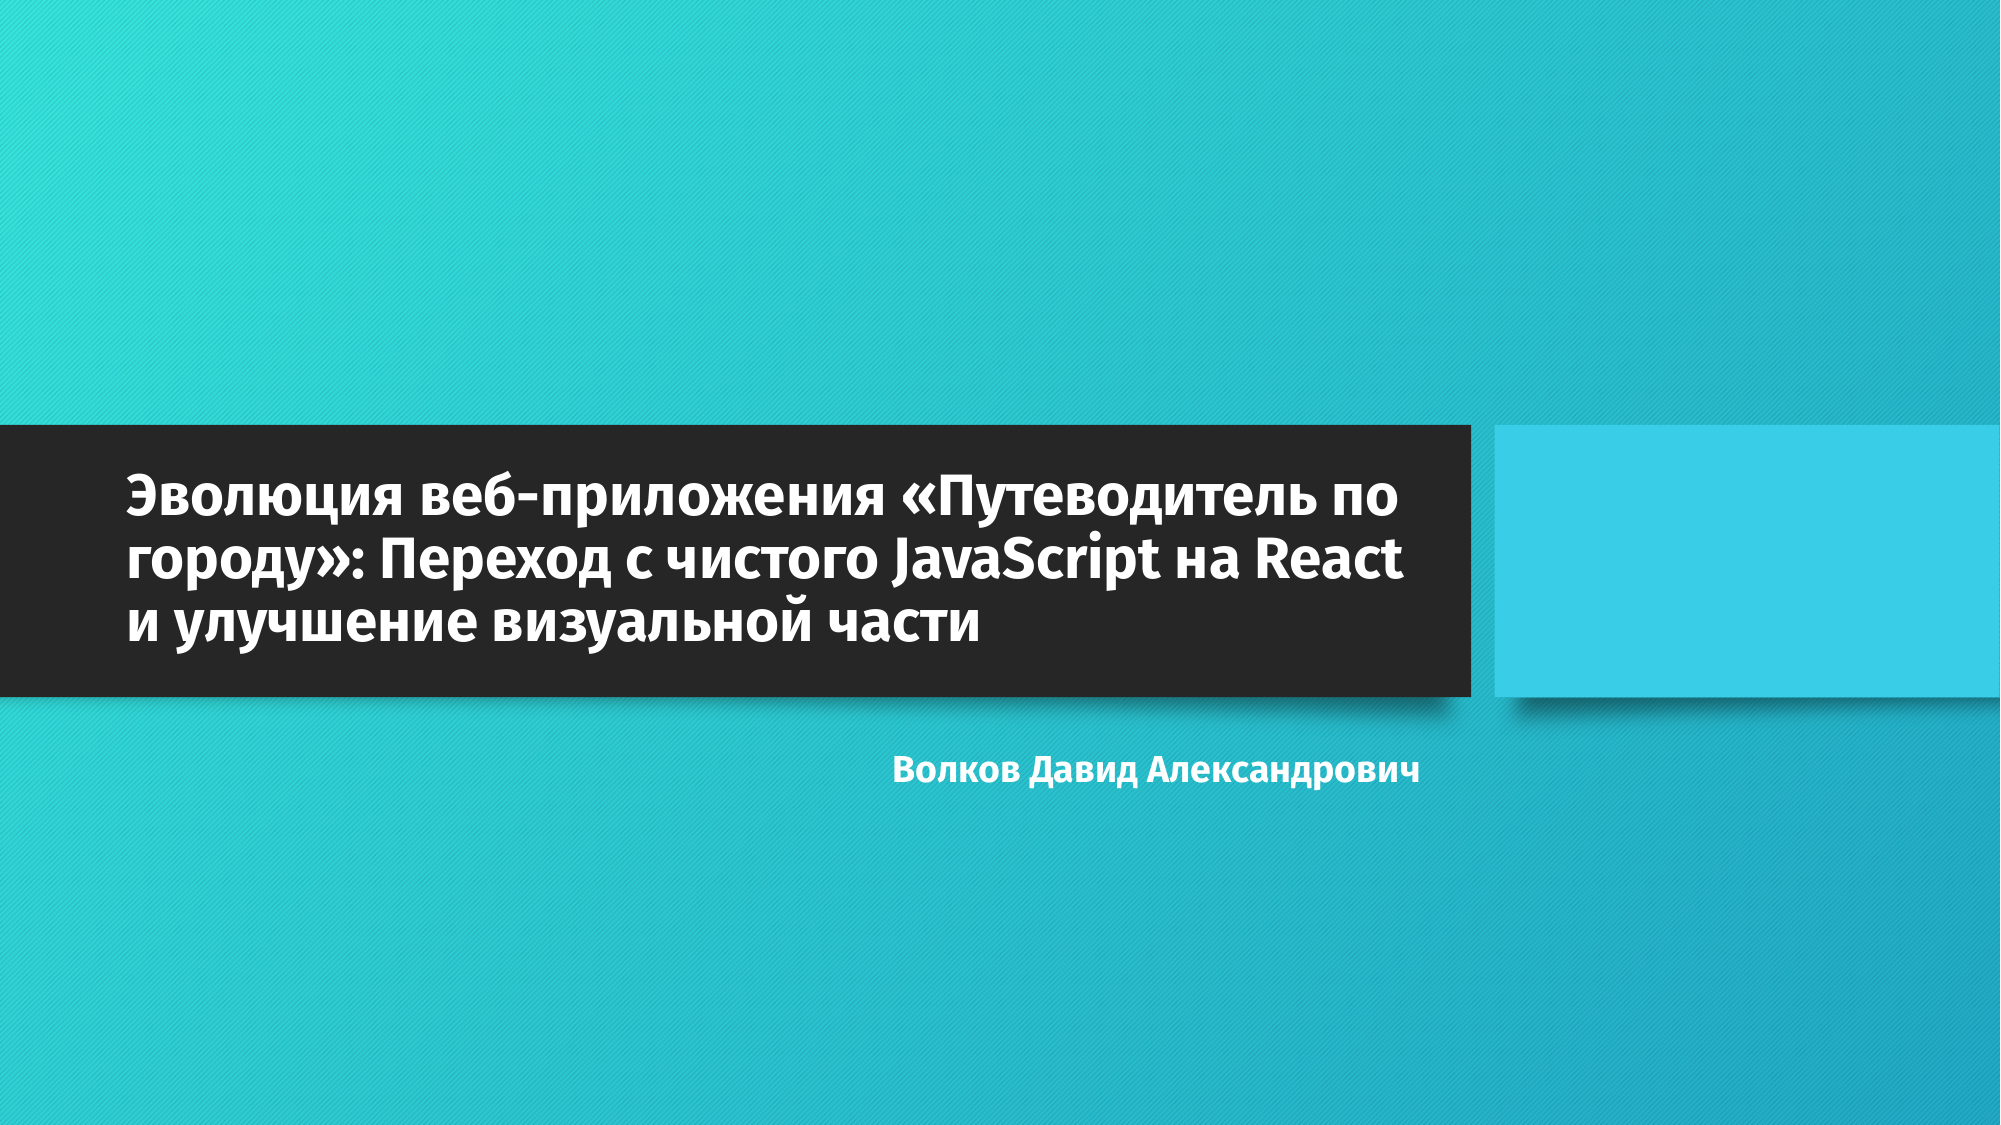

# Эволюция веб-приложения «Путеводитель по городу»: Переход с чистого JavaScript на React и улучшение визуальной части
Волков Давид Александрович